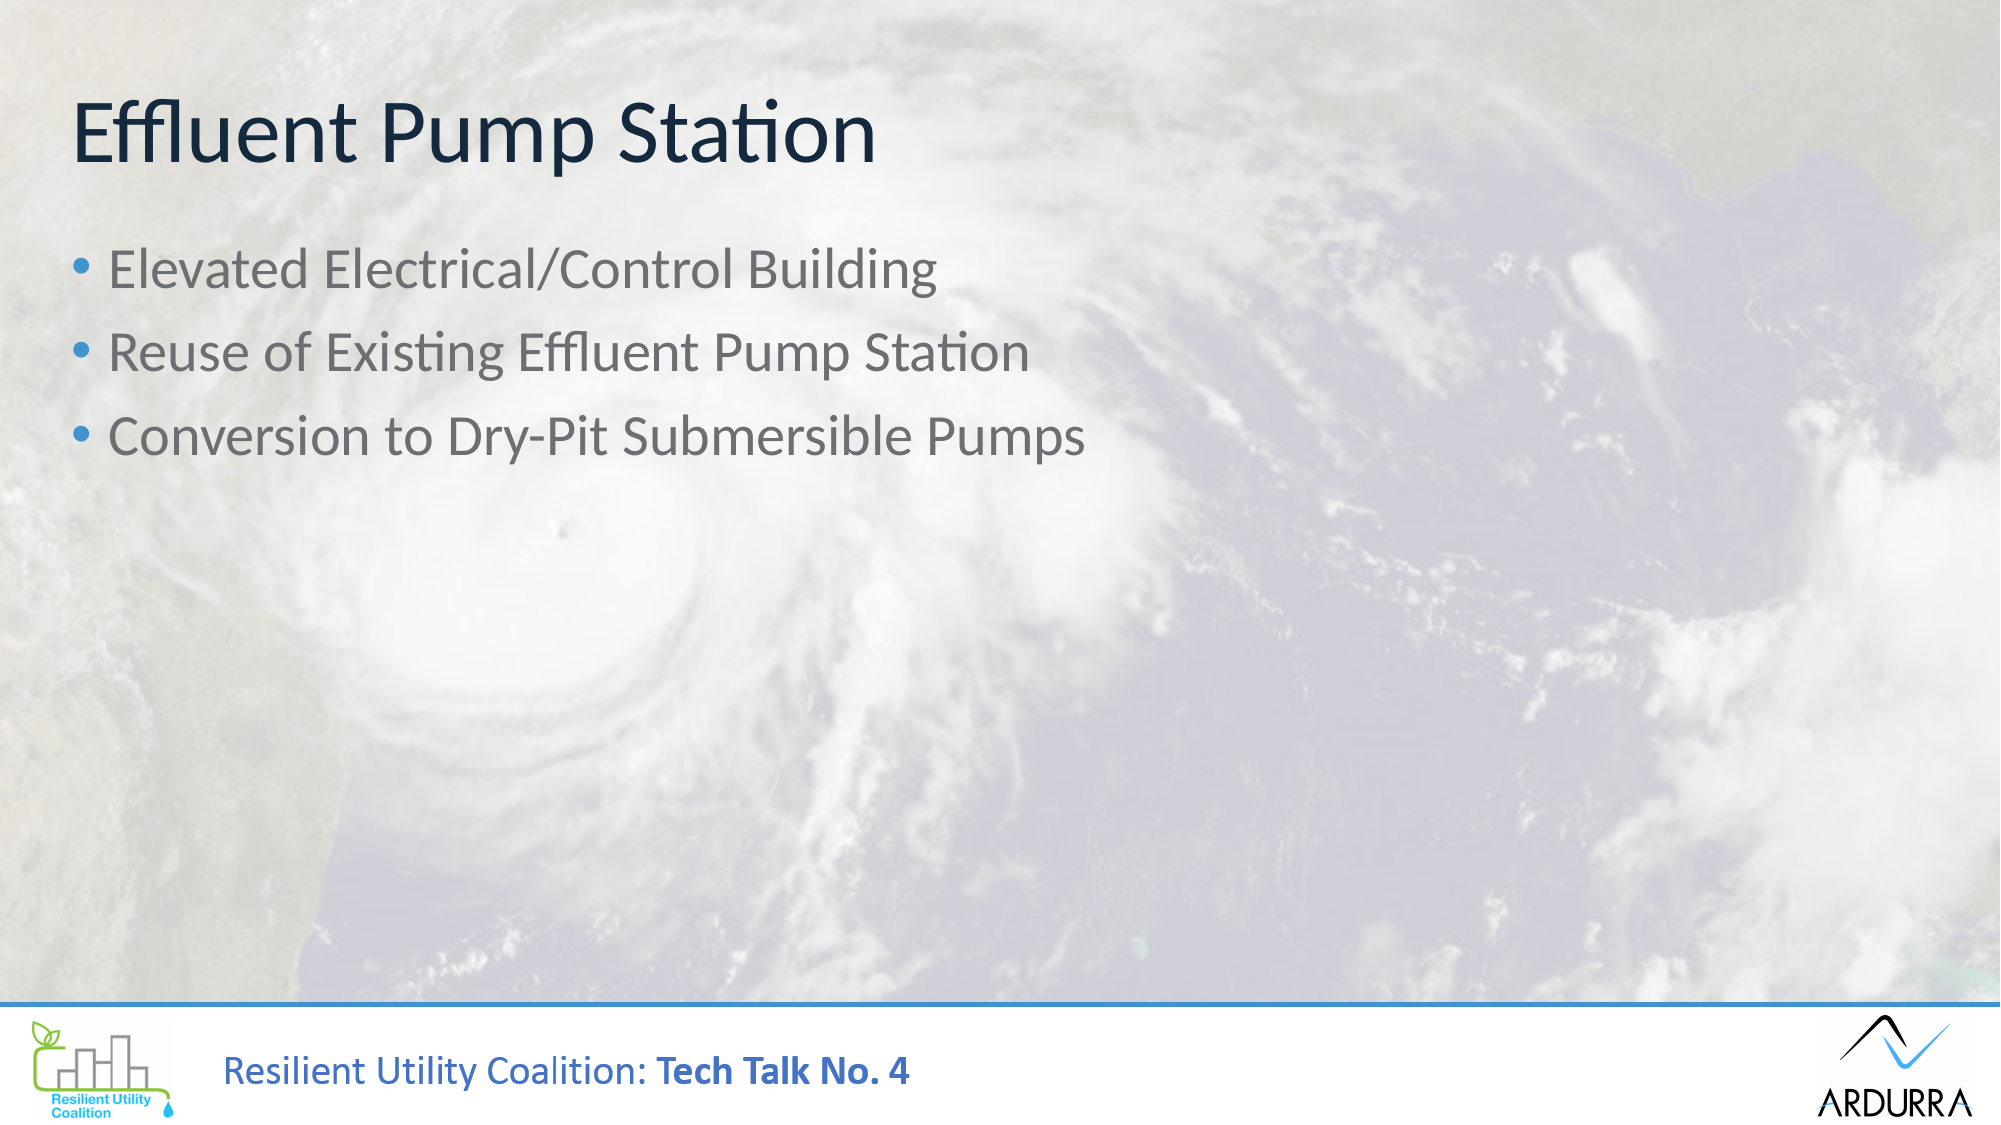

# Effluent Pump Station
Elevated Electrical/Control Building
Reuse of Existing Effluent Pump Station
Conversion to Dry-Pit Submersible Pumps